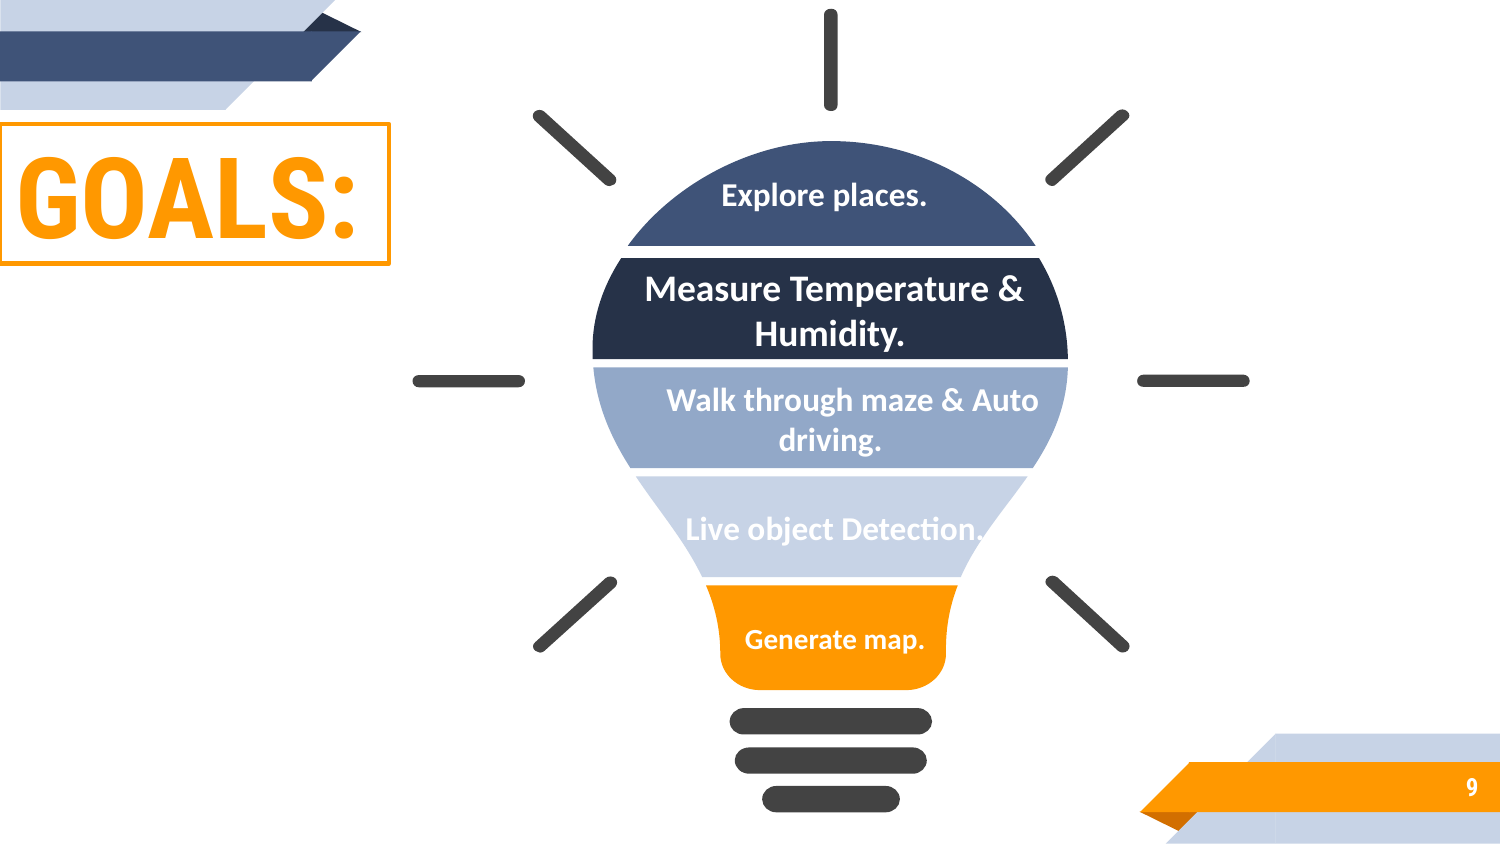

Explore places.
 Measure Temperature & Humidity.
      Walk through maze & Auto driving.
 Live object Detection.
 Generate map.
GOALS:
9